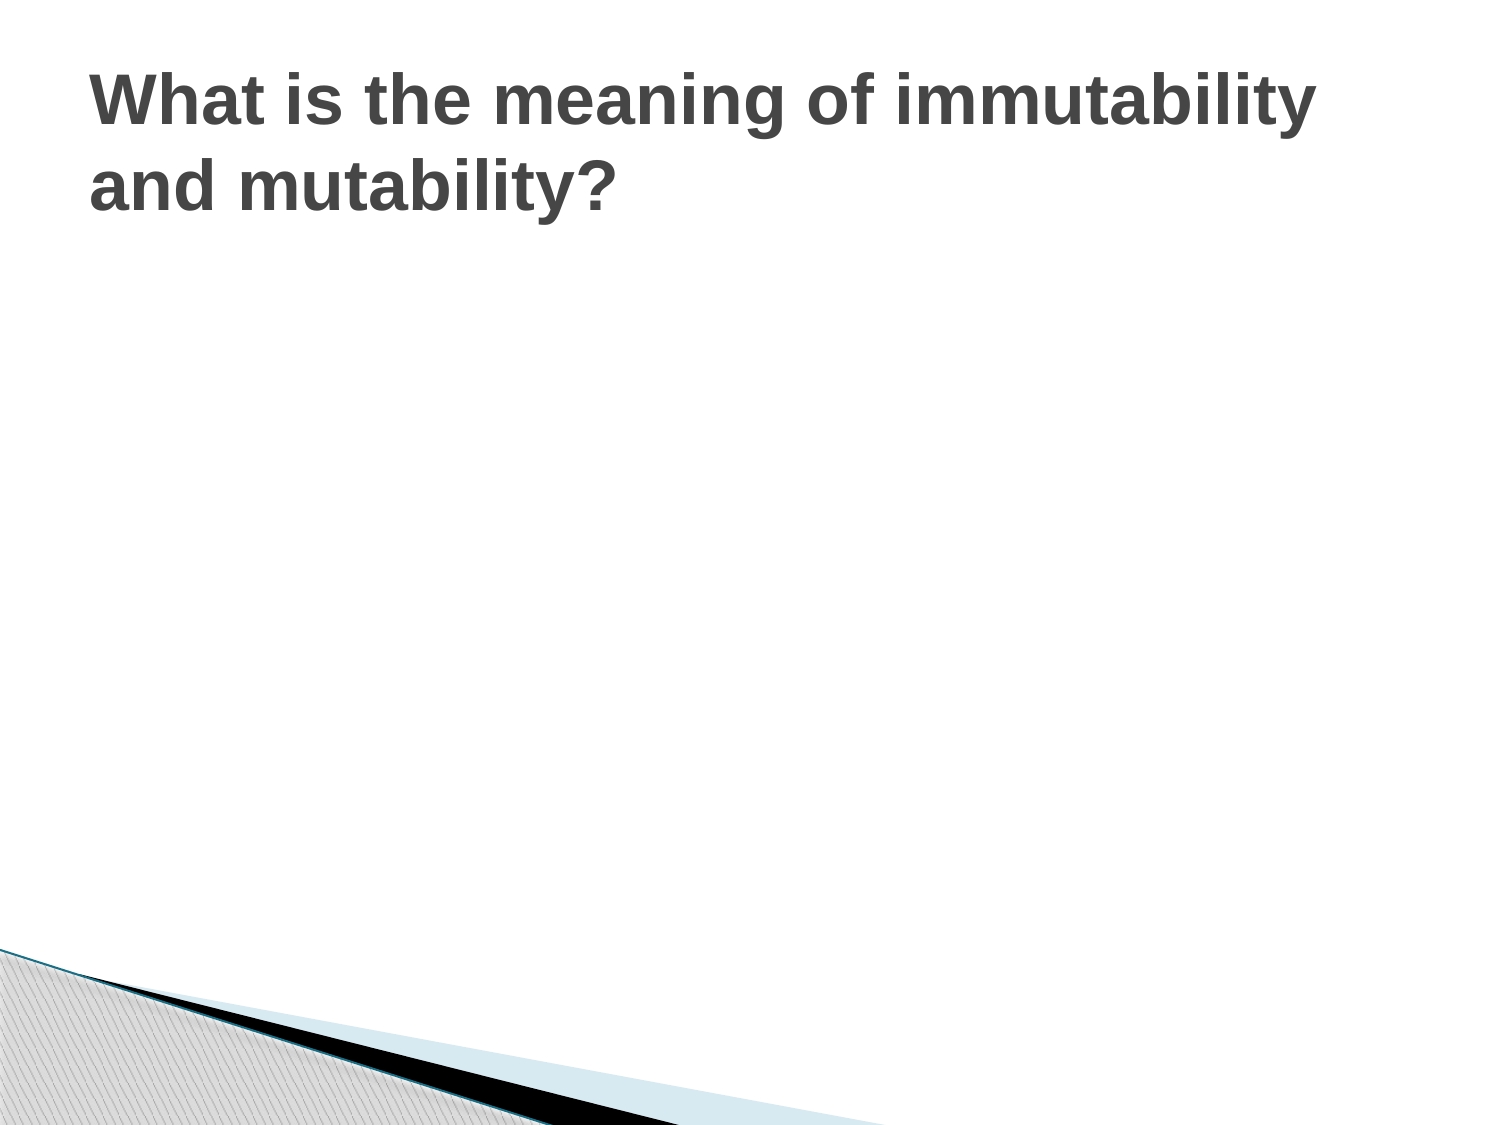

# What is the meaning of immutability and mutability?